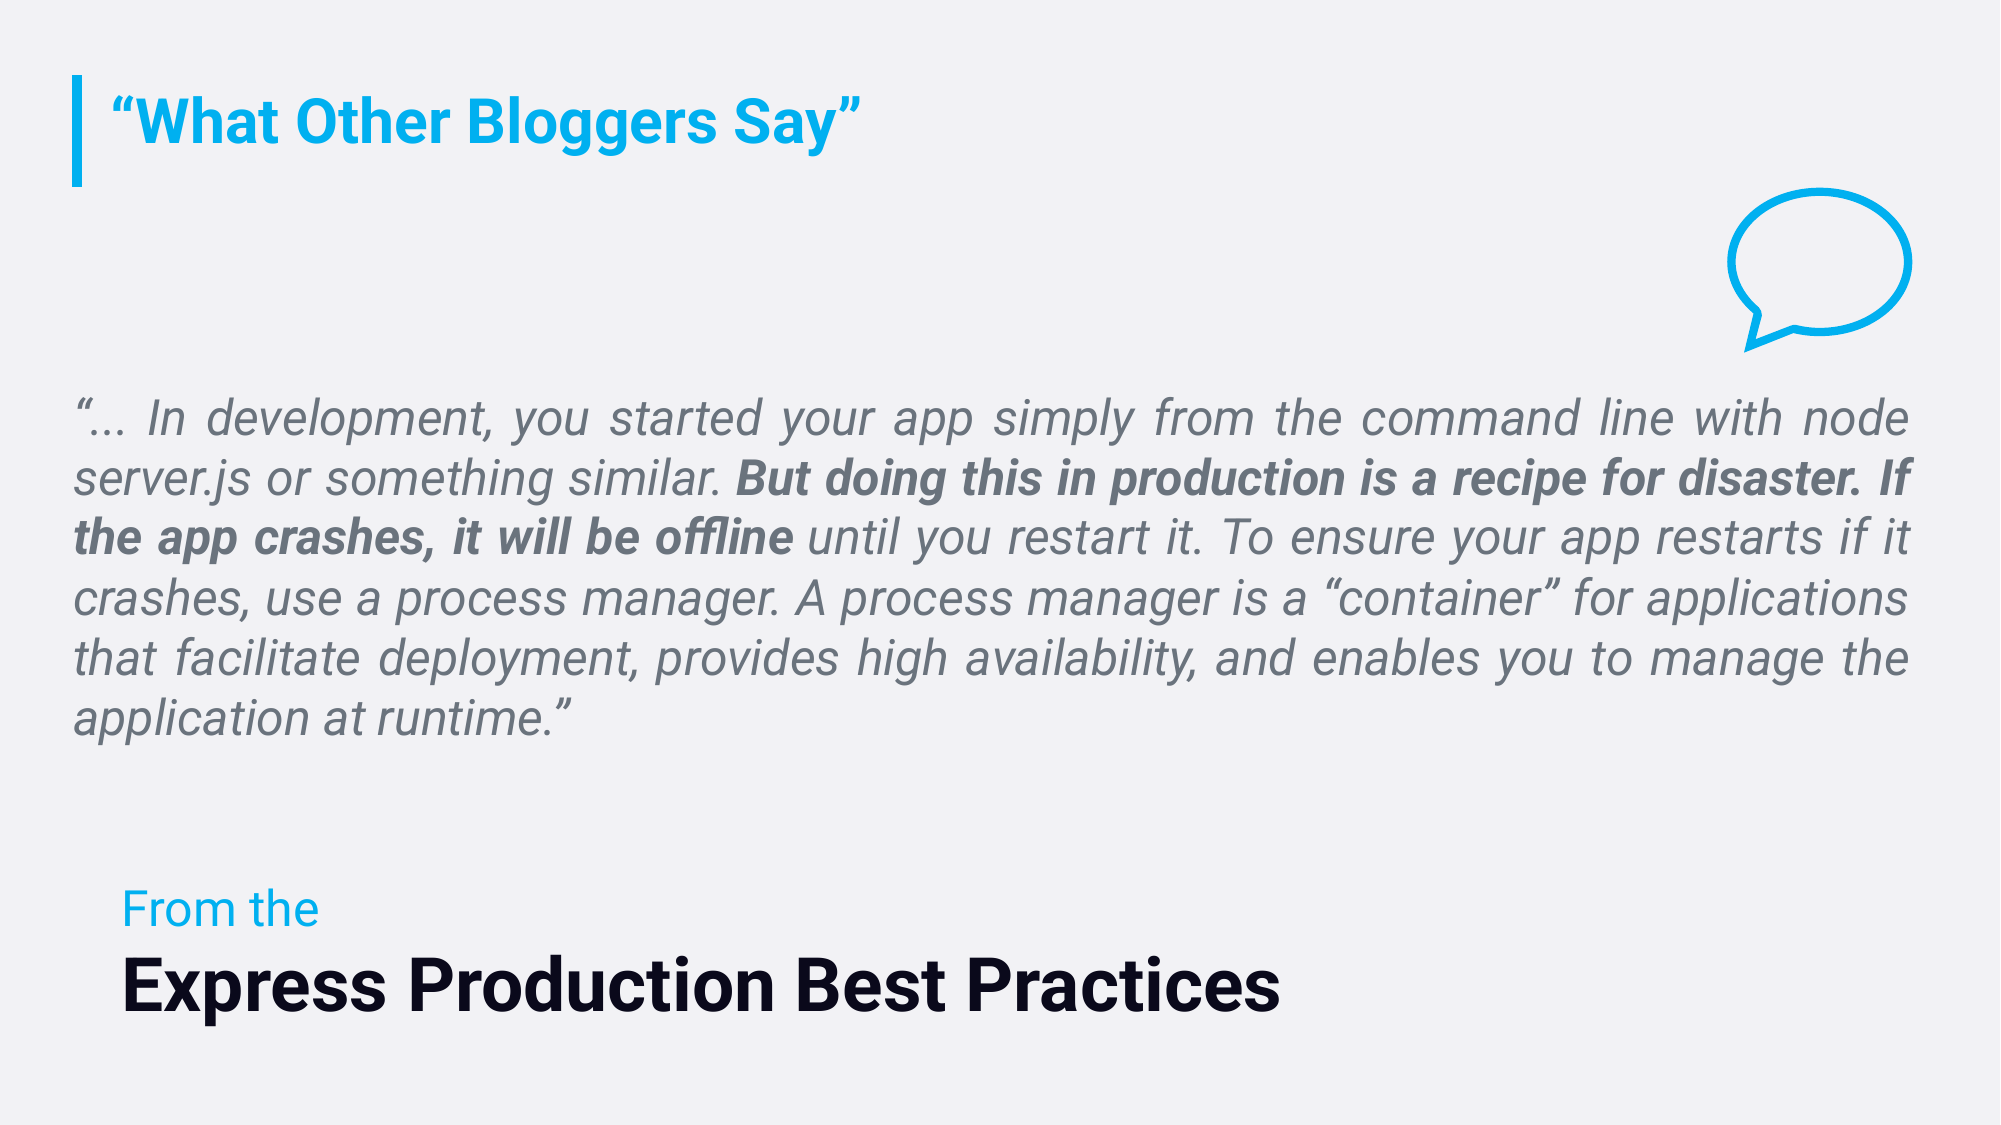

# “What Other Bloggers Say”

“... In development, you started your app simply from the command line with node server.js or something similar. But doing this in production is a recipe for disaster. If the app crashes, it will be offline until you restart it. To ensure your app restarts if it crashes, use a process manager. A process manager is a “container” for applications that facilitate deployment, provides high availability, and enables you to manage the application at runtime.”
From the
Express Production Best Practices